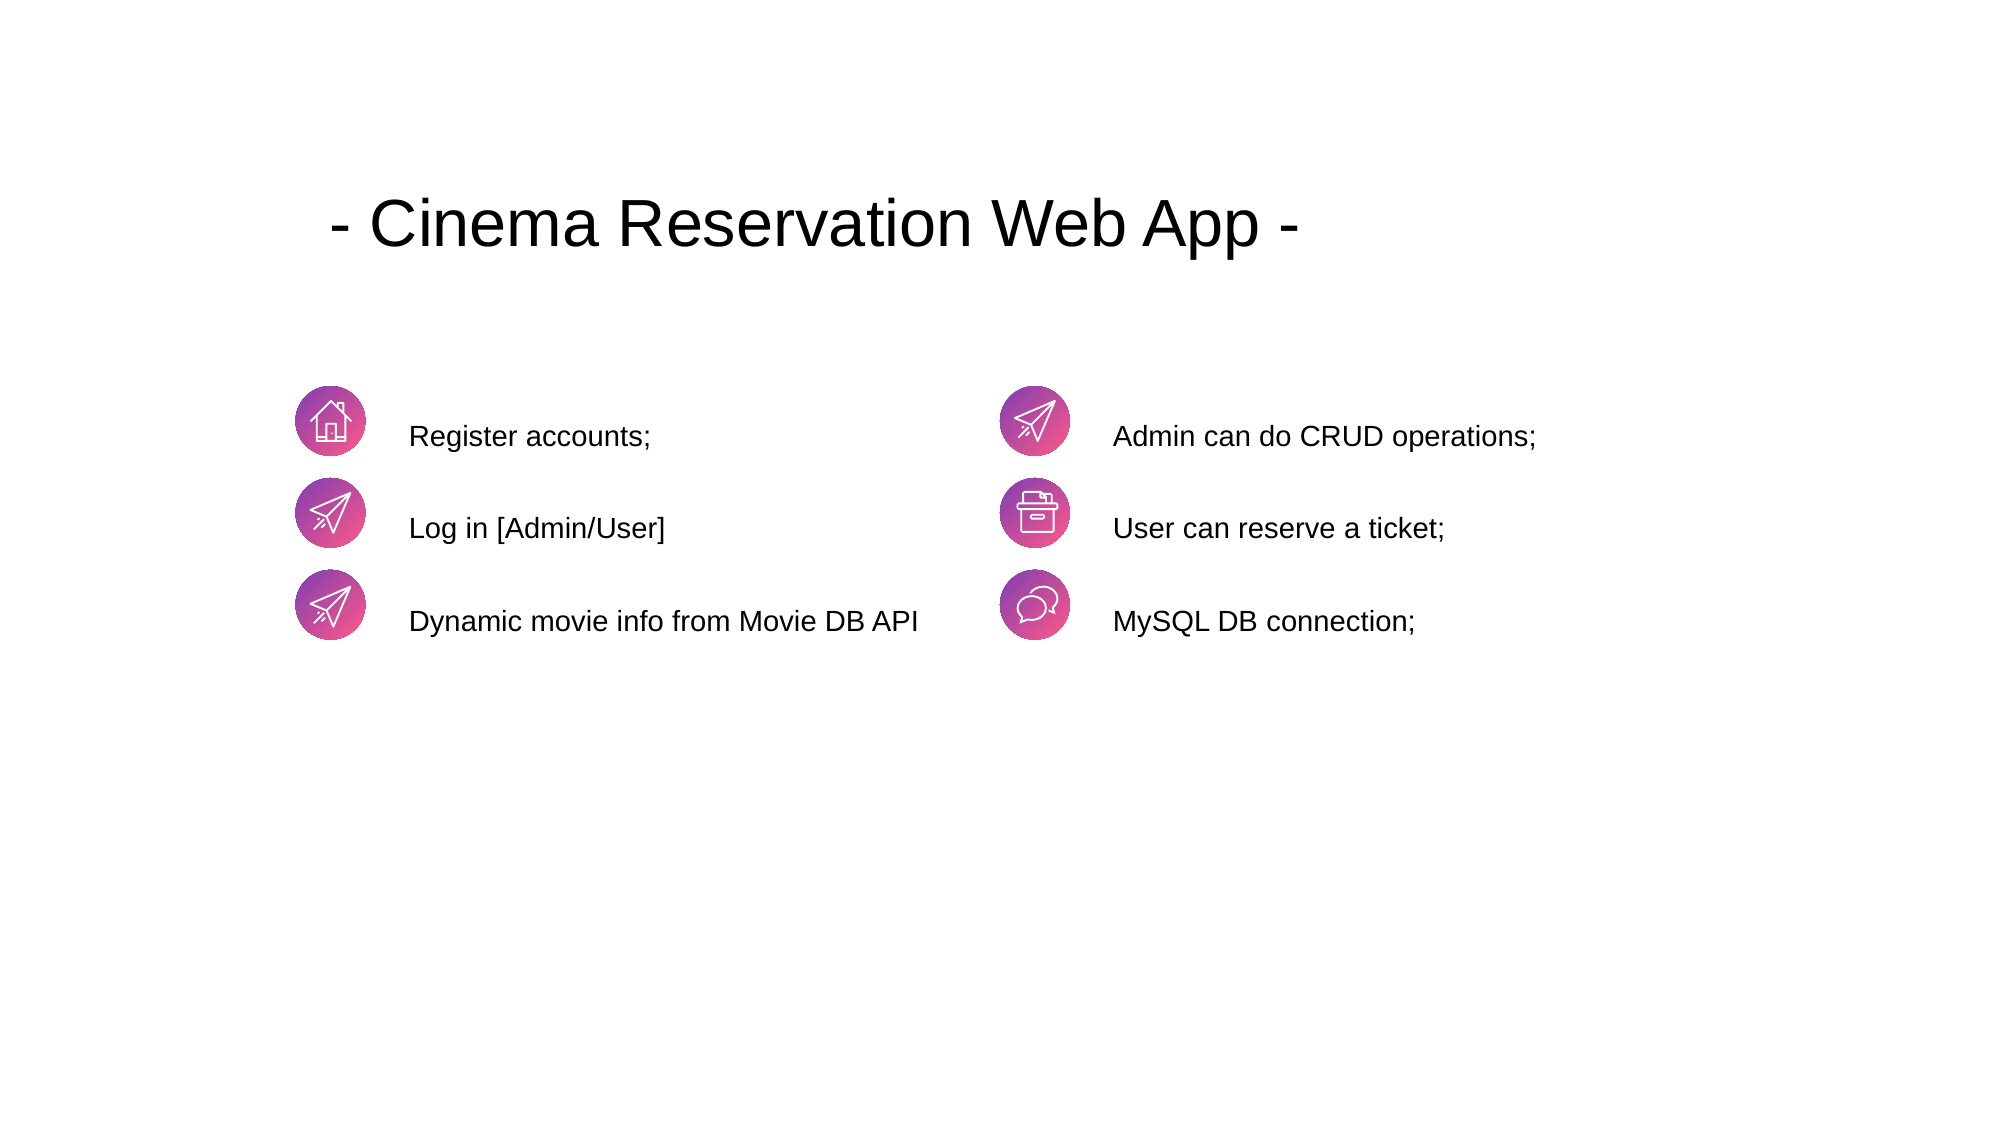

# - Cinema Reservation Web App -
Register accounts;
Log in [Admin/User]
Dynamic movie info from Movie DB API
Admin can do CRUD operations;
User can reserve a ticket;
MySQL DB connection;